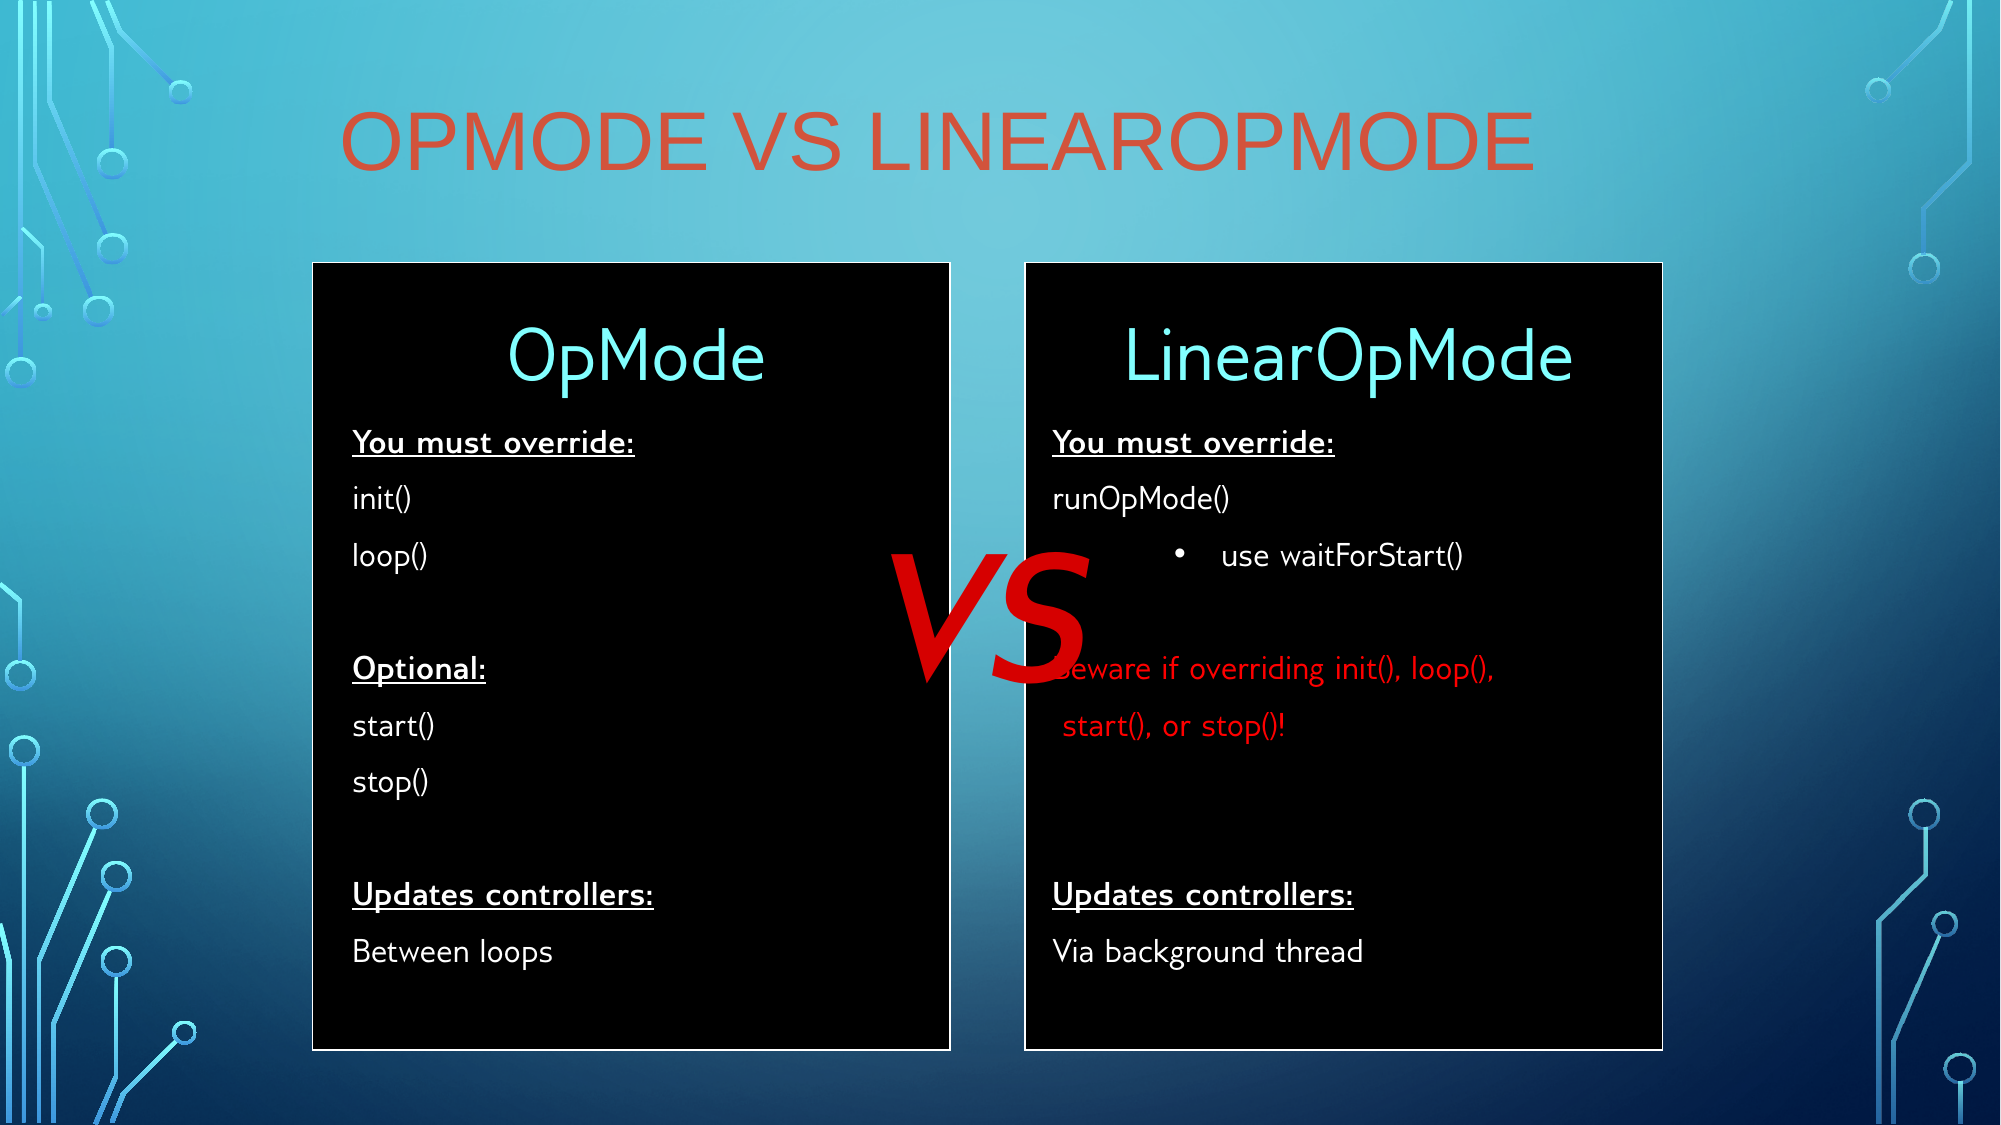

# OpMode vs LinearOpMode

OpMode
You must override:
init()
loop()

Optional:
start()
stop()

Updates controllers:
Between loops

LinearOpMode
You must override:
runOpMode()
use waitForStart()

Beware if overriding init(), loop(),
 start(), or stop()!

Updates controllers:
Via background thread
VS